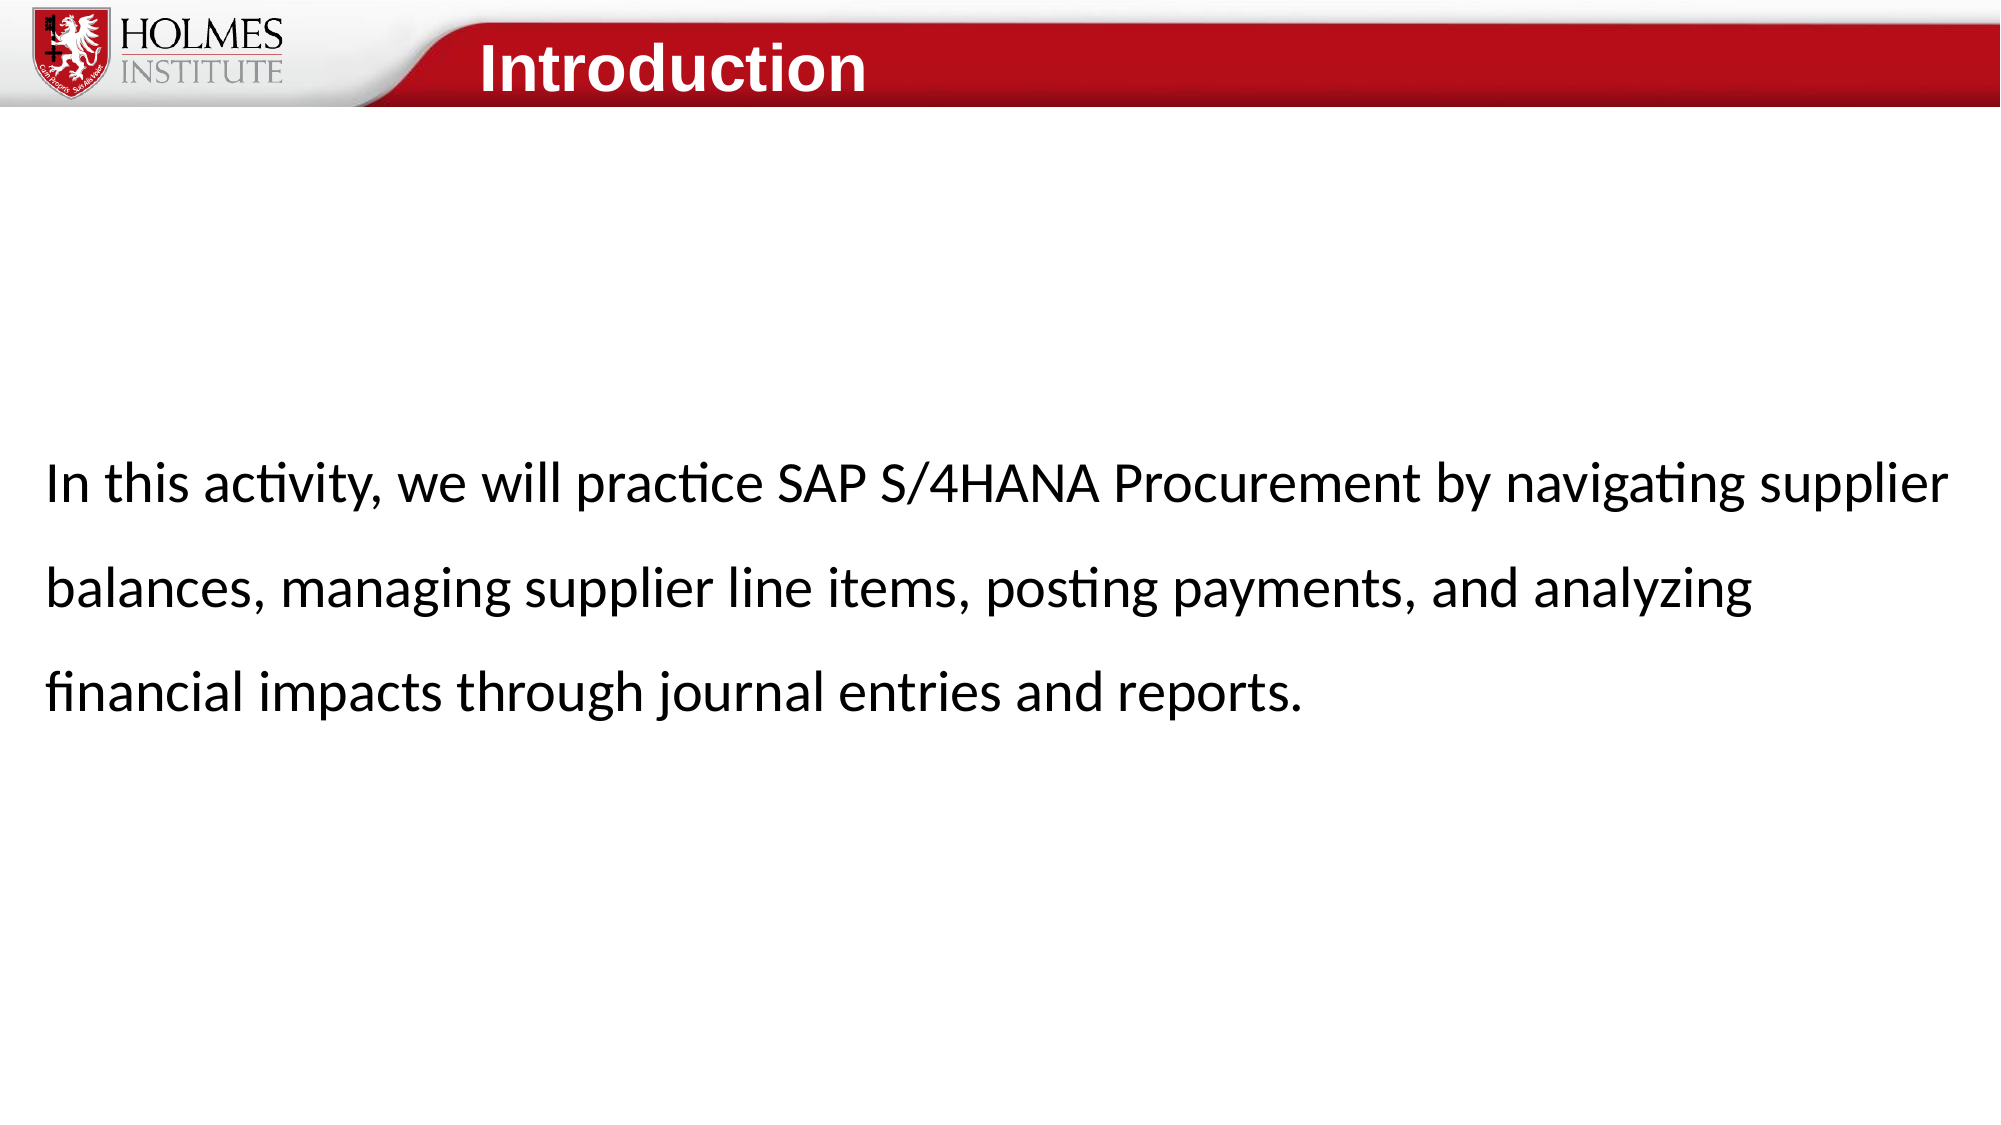

# Introduction
In this activity, we will practice SAP S/4HANA Procurement by navigating supplier balances, managing supplier line items, posting payments, and analyzing financial impacts through journal entries and reports.